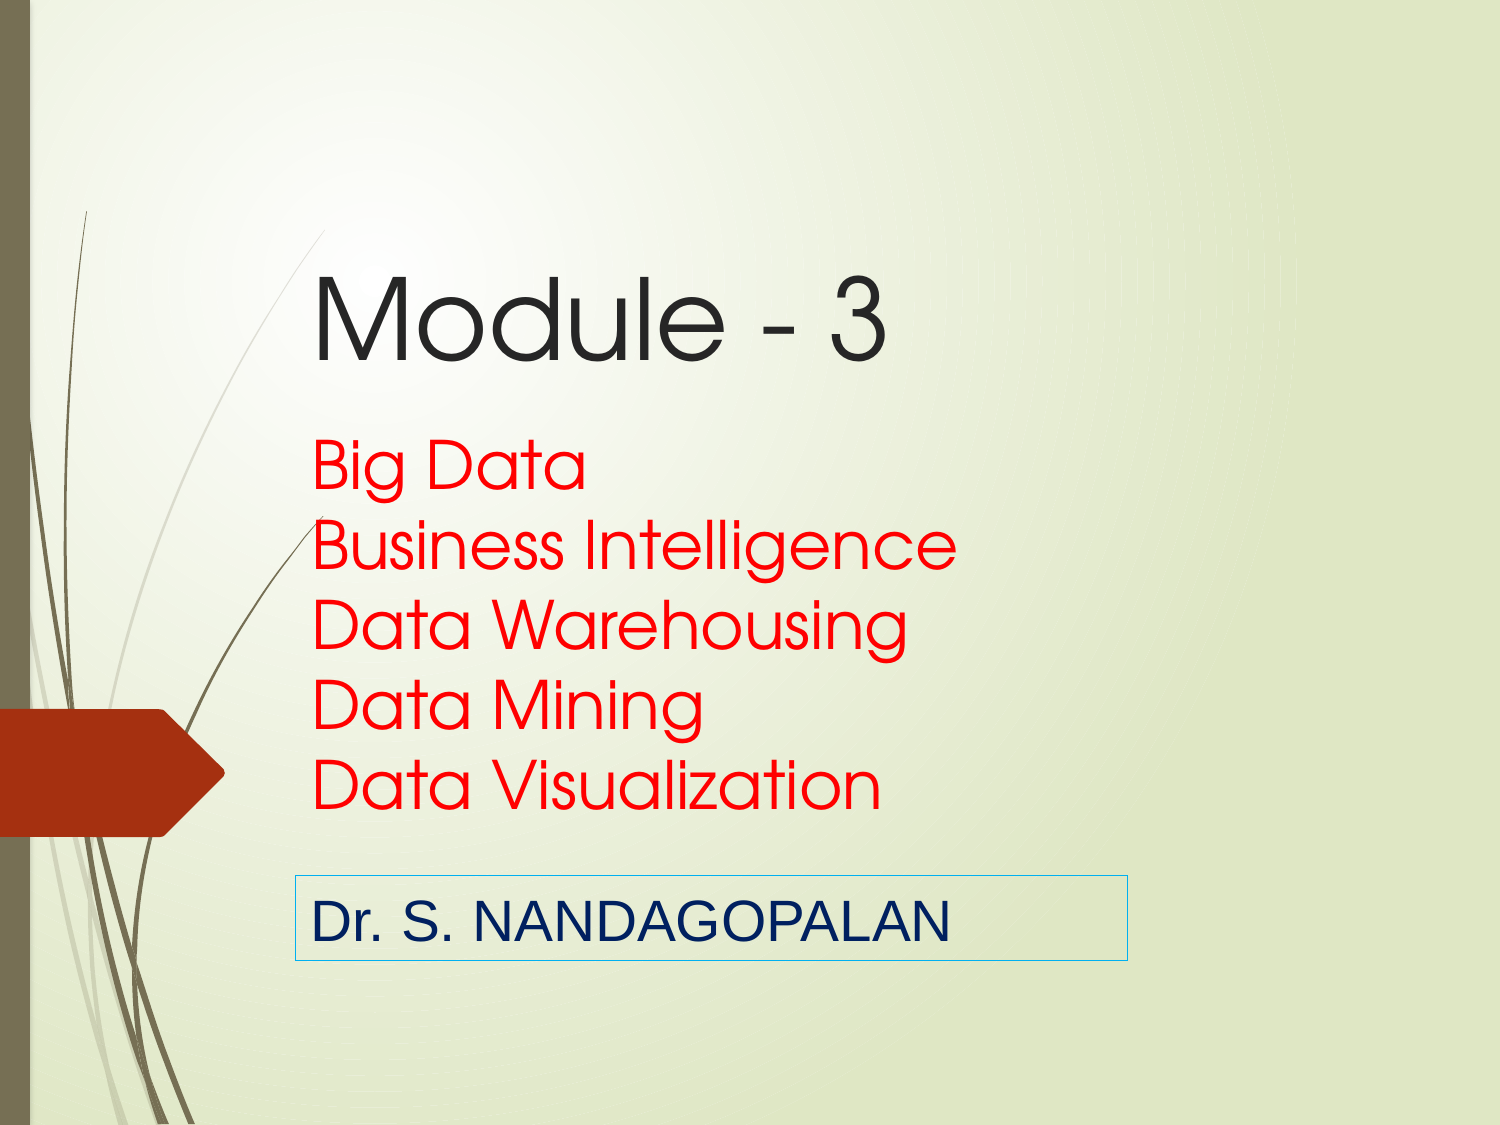

# Module - 3
Big Data
Business Intelligence
Data Warehousing
Data Mining
Data Visualization
Dr. S. NANDAGOPALAN